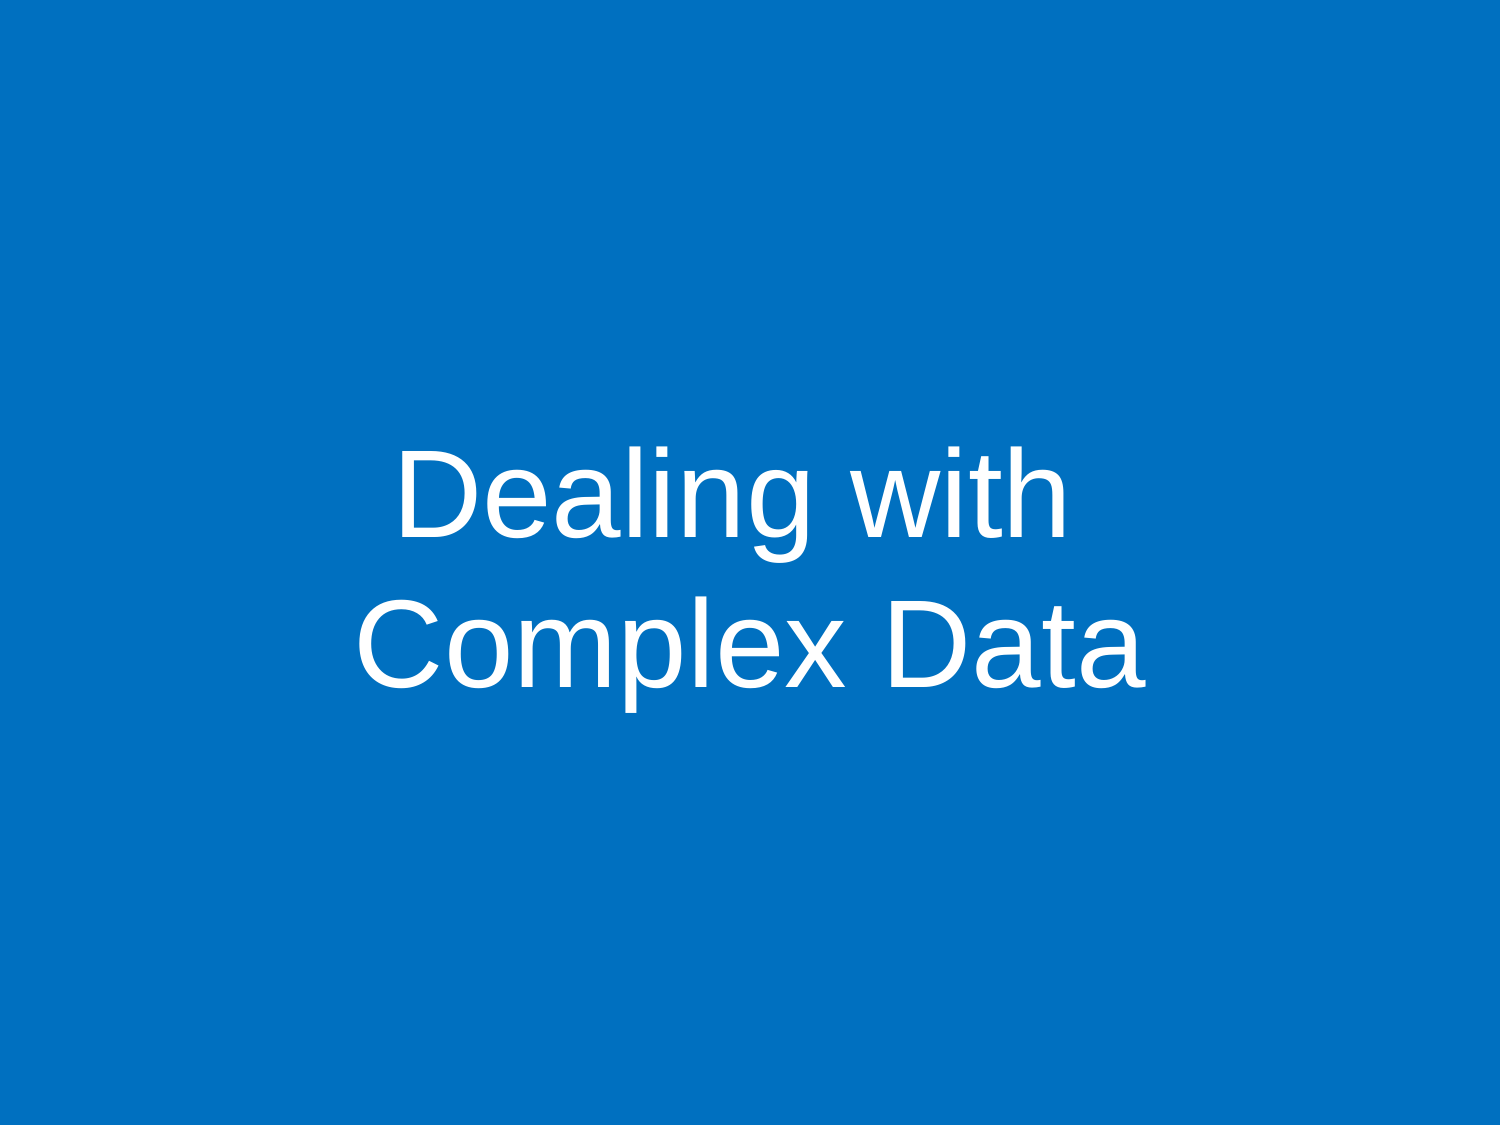

Dealing with
Complex Data
# Example I
Use R to create a histogram & scatterplot